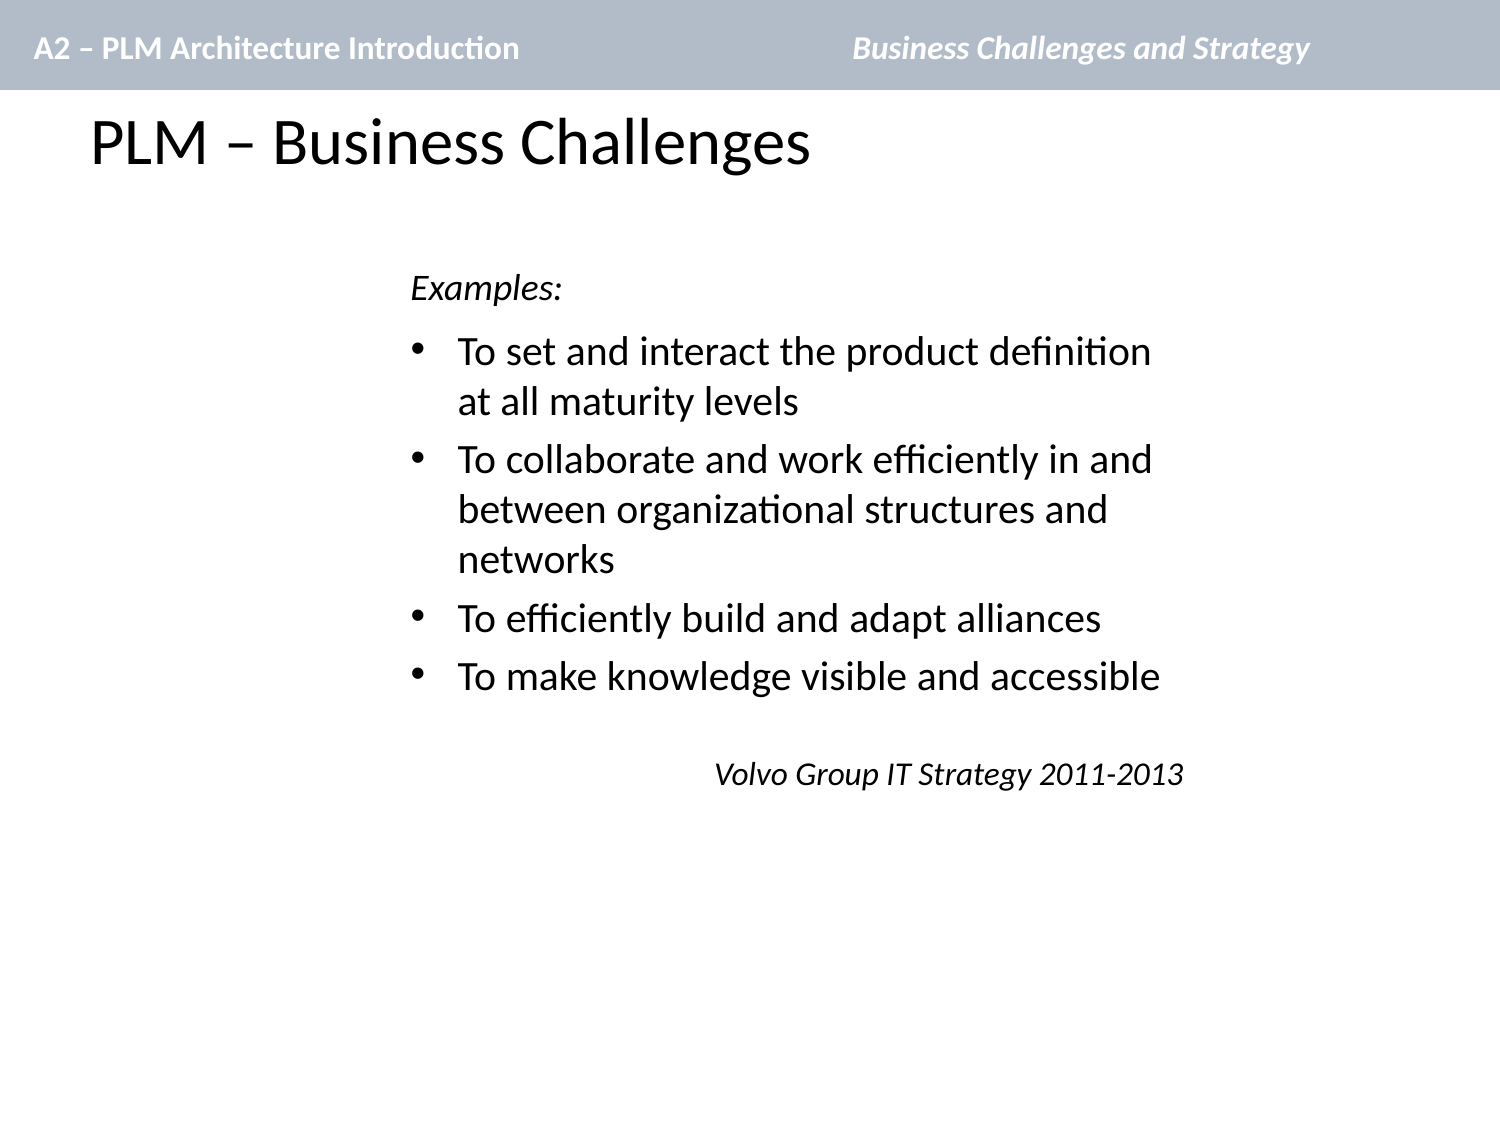

A2 – PLM Architecture Introduction
Business Challenges and Strategy
# PLM – Business Challenges
Examples:
To set and interact the product definition at all maturity levels
To collaborate and work efficiently in and between organizational structures and networks
To efficiently build and adapt alliances
To make knowledge visible and accessible

Volvo Group IT Strategy 2011-2013